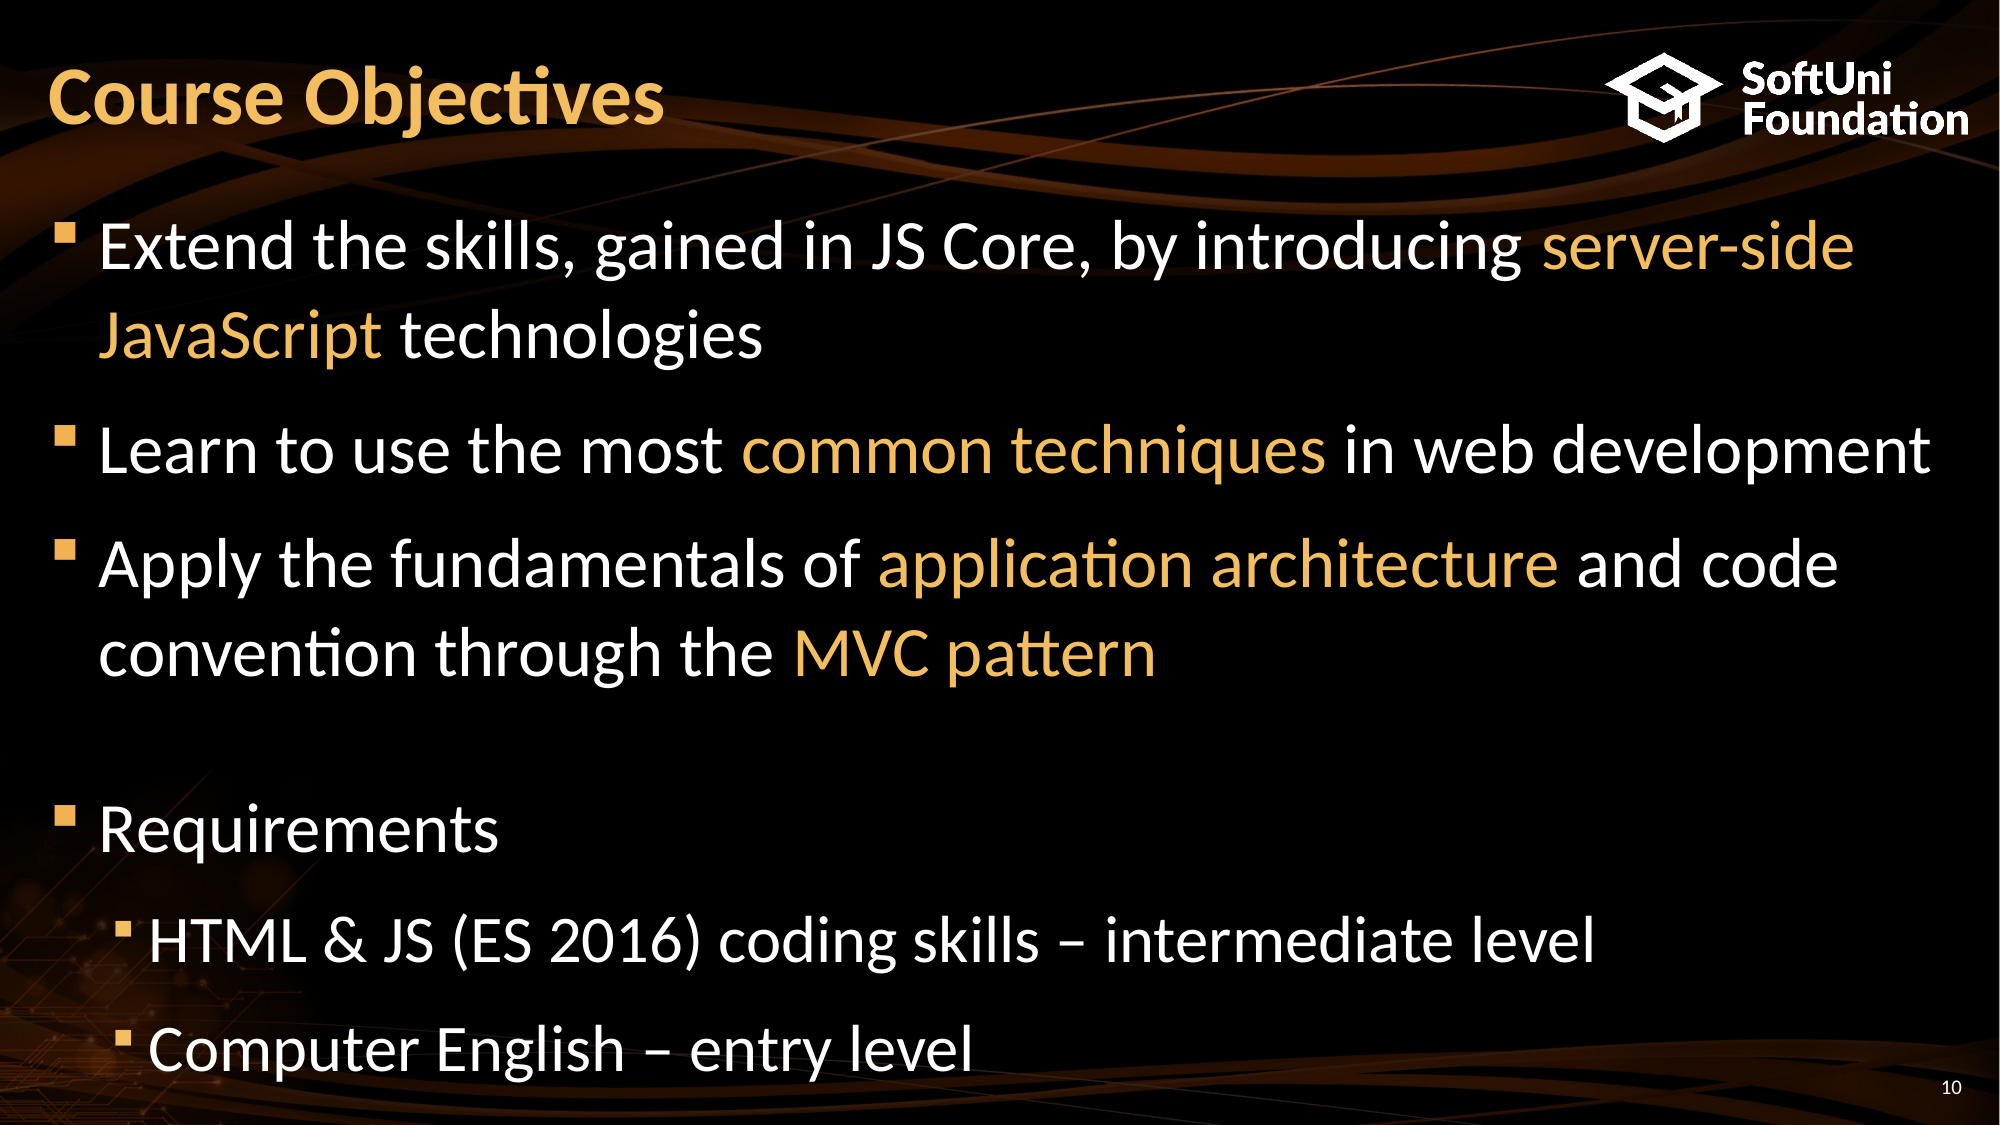

# Course Objectives
Extend the skills, gained in JS Core, by introducing server-side JavaScript technologies
Learn to use the most common techniques in web development
Apply the fundamentals of application architecture and code convention through the MVC pattern
Requirements
HTML & JS (ES 2016) coding skills – intermediate level
Computer English – entry level
10